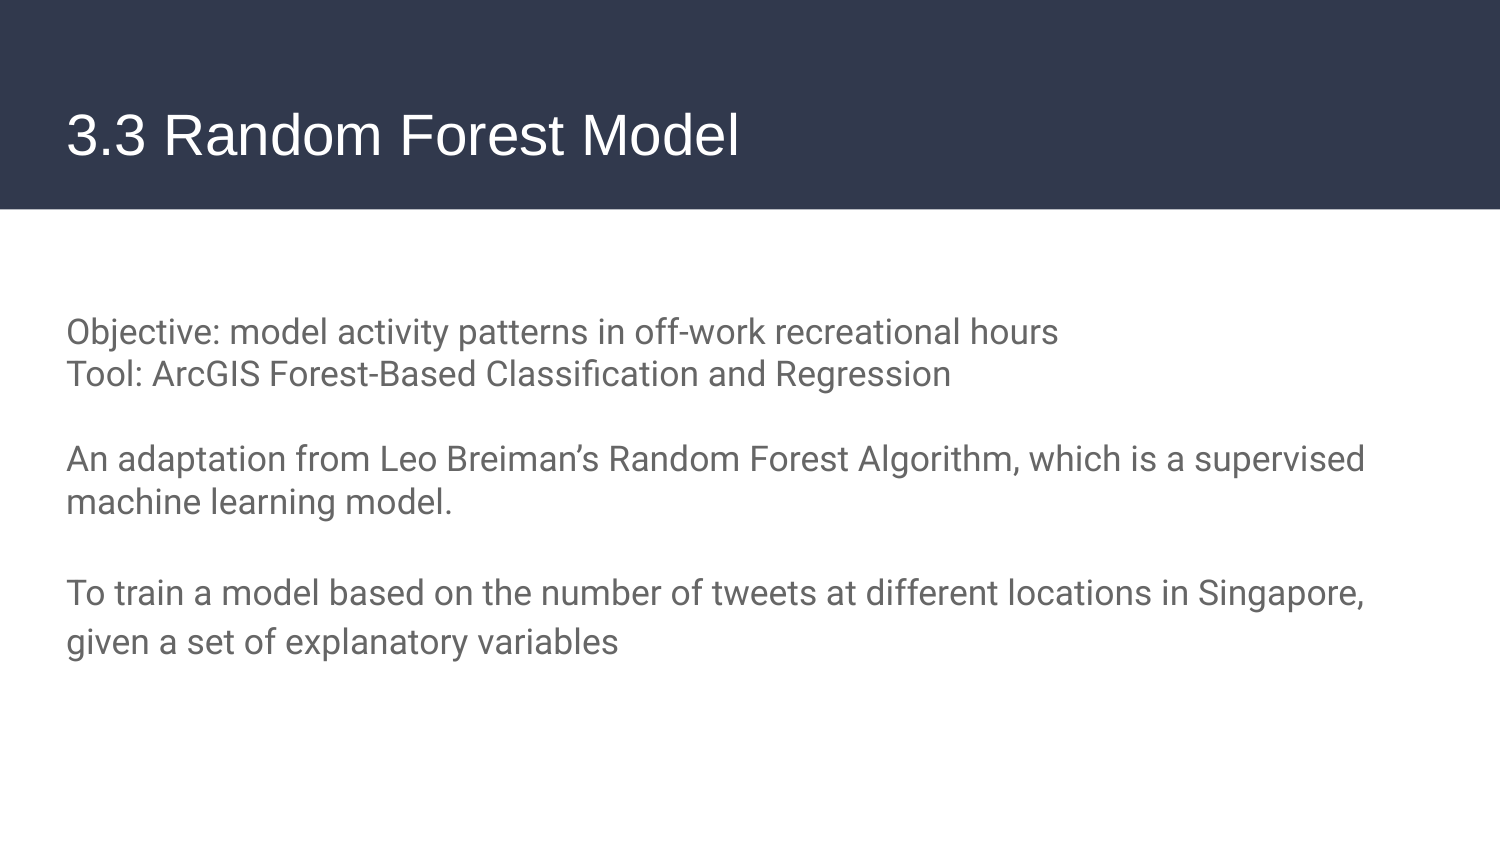

# 3.3 Random Forest Model

Objective: model activity patterns in off-work recreational hours
Tool: ArcGIS Forest-Based Classification and Regression

An adaptation from Leo Breiman’s Random Forest Algorithm, which is a supervised machine learning model.

To train a model based on the number of tweets at different locations in Singapore, given a set of explanatory variables